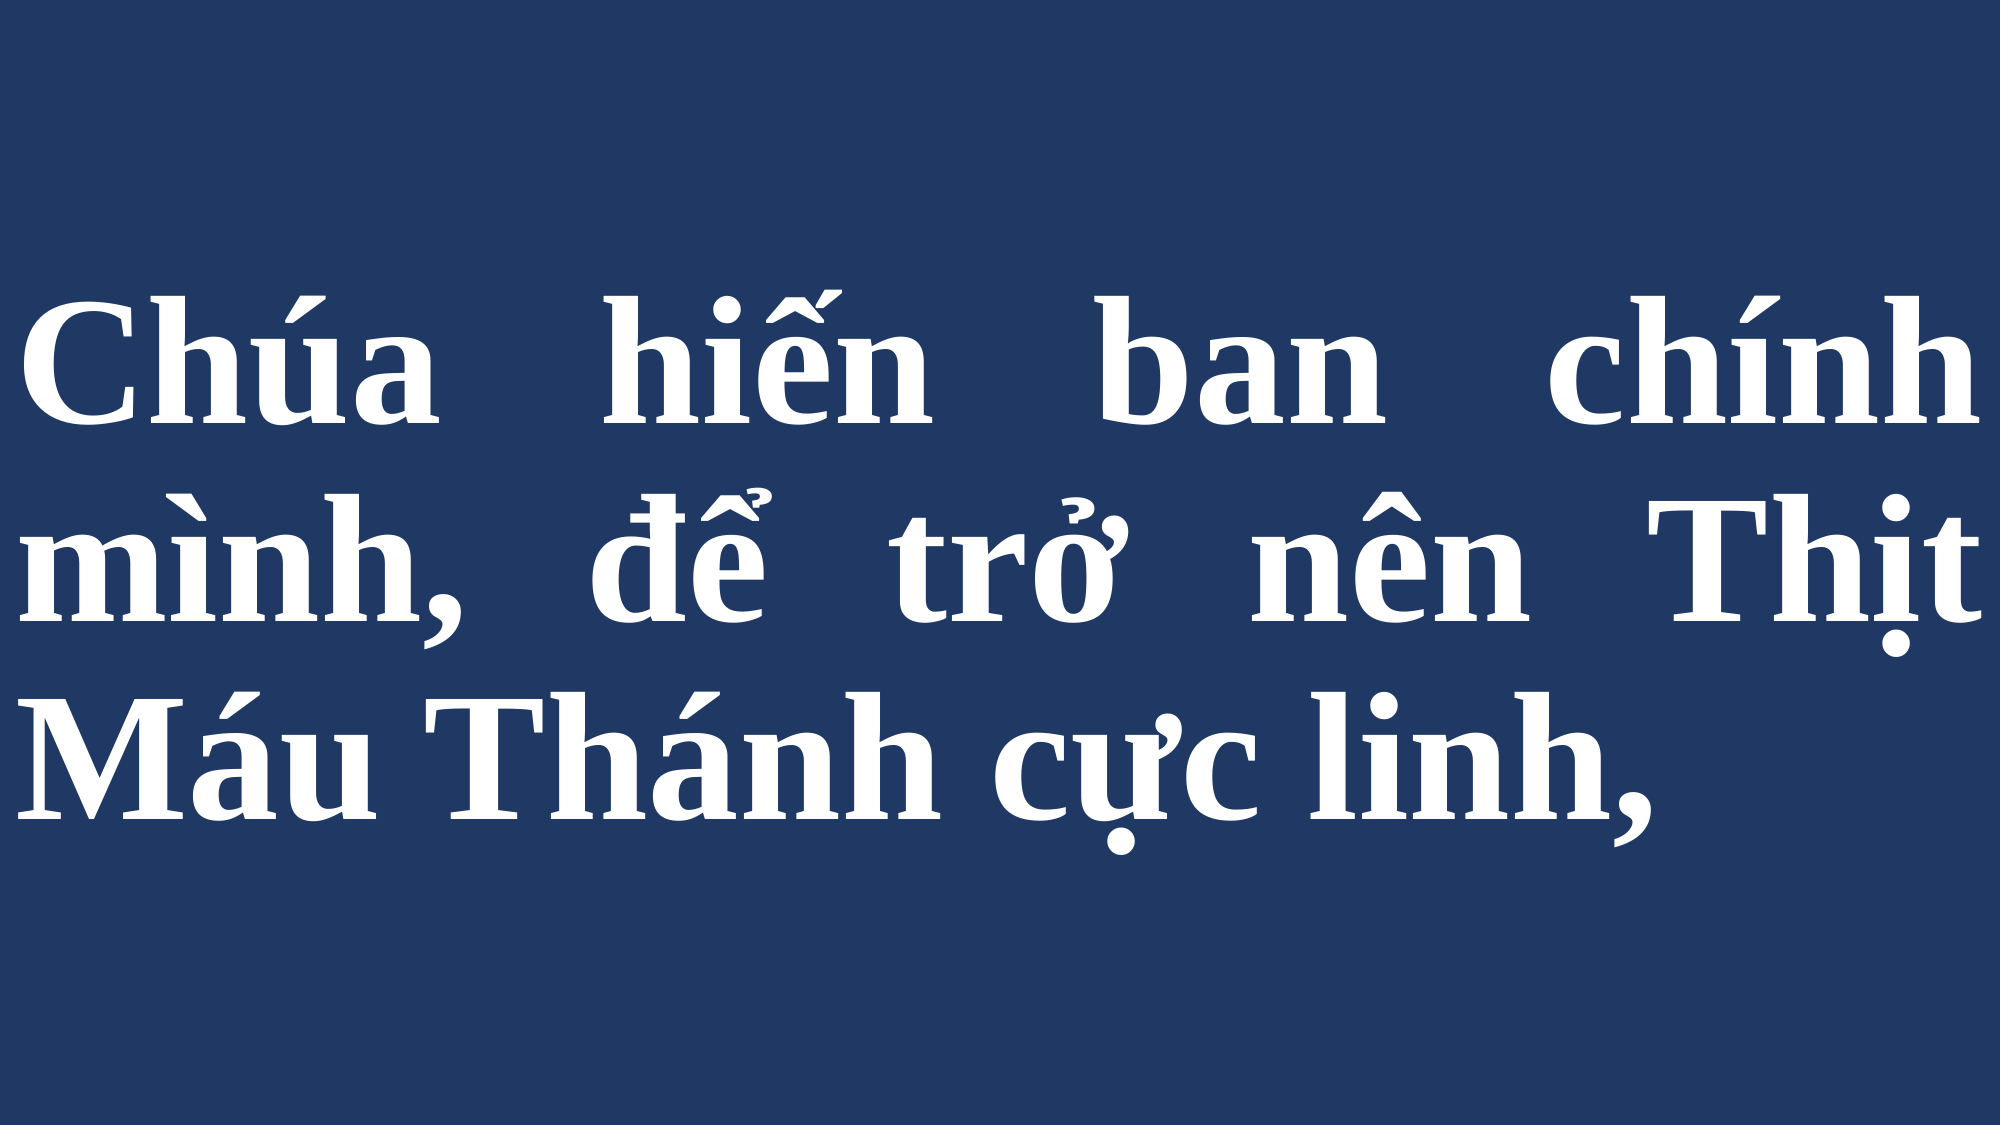

# Chúa hiến ban chính mình, để trở nên Thịt Máu Thánh cực linh,